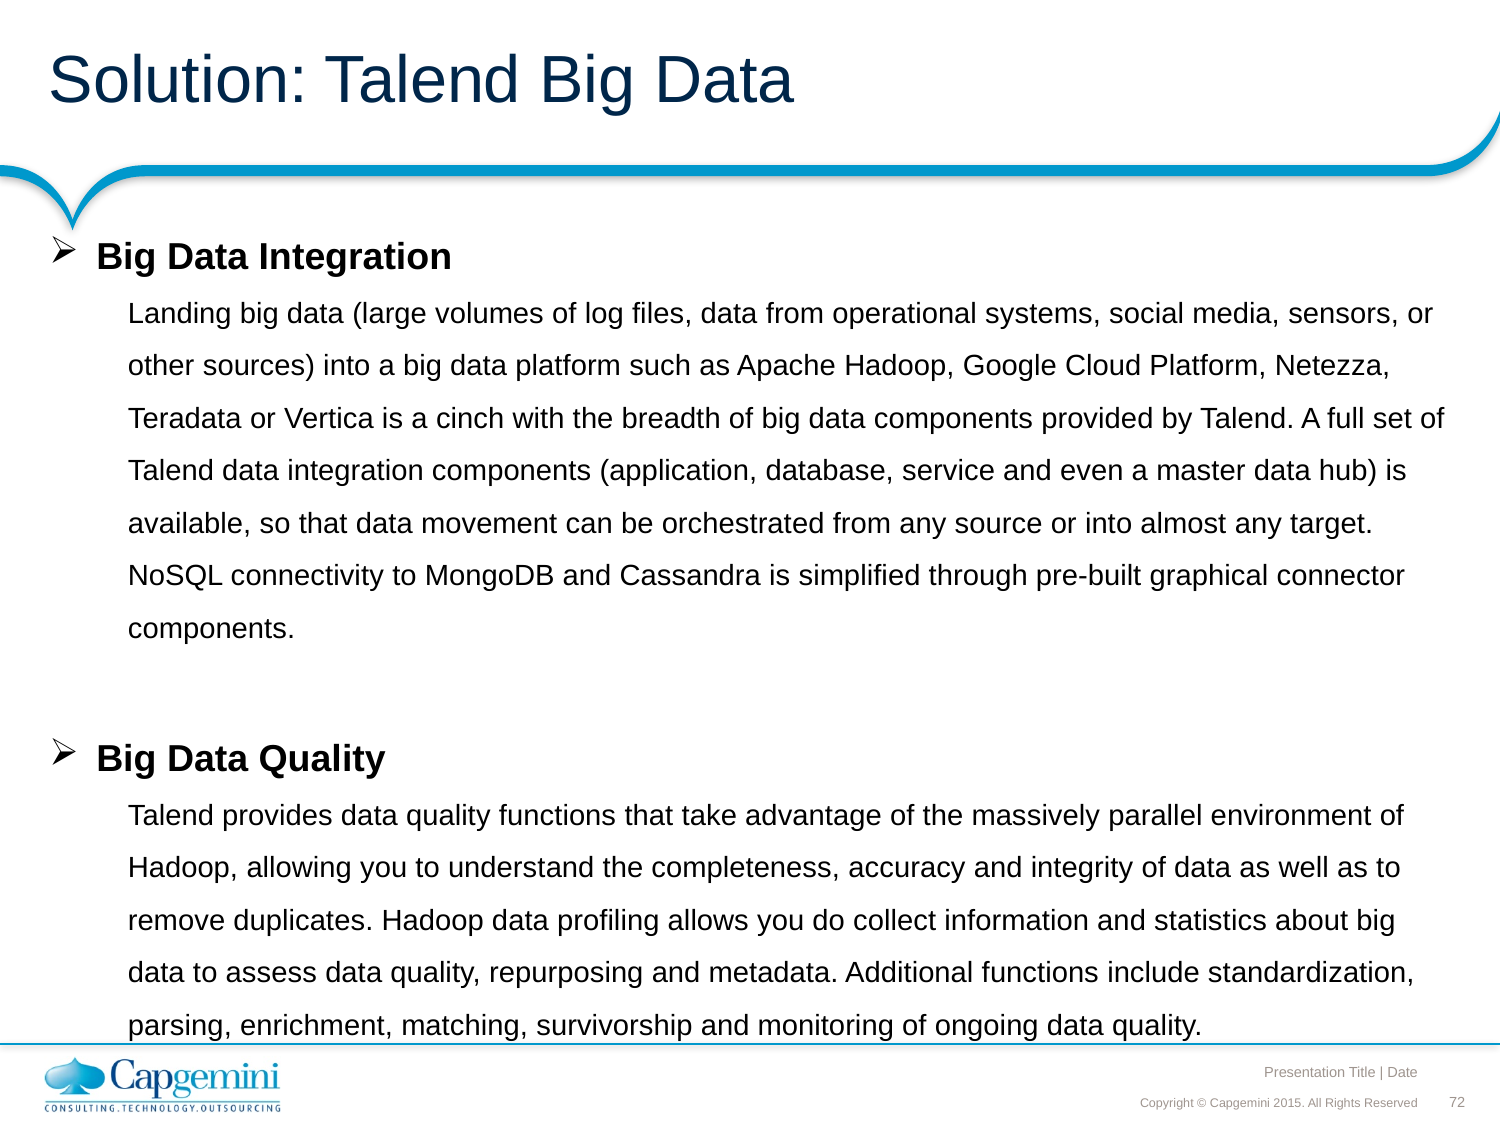

# Solution: Talend Big Data
Big Data Integration
Landing big data (large volumes of log files, data from operational systems, social media, sensors, or other sources) into a big data platform such as Apache Hadoop, Google Cloud Platform, Netezza, Teradata or Vertica is a cinch with the breadth of big data components provided by Talend. A full set of Talend data integration components (application, database, service and even a master data hub) is available, so that data movement can be orchestrated from any source or into almost any target. NoSQL connectivity to MongoDB and Cassandra is simplified through pre-built graphical connector components.

Big Data Quality
Talend provides data quality functions that take advantage of the massively parallel environment of Hadoop, allowing you to understand the completeness, accuracy and integrity of data as well as to remove duplicates. Hadoop data profiling allows you do collect information and statistics about big data to assess data quality, repurposing and metadata. Additional functions include standardization, parsing, enrichment, matching, survivorship and monitoring of ongoing data quality.